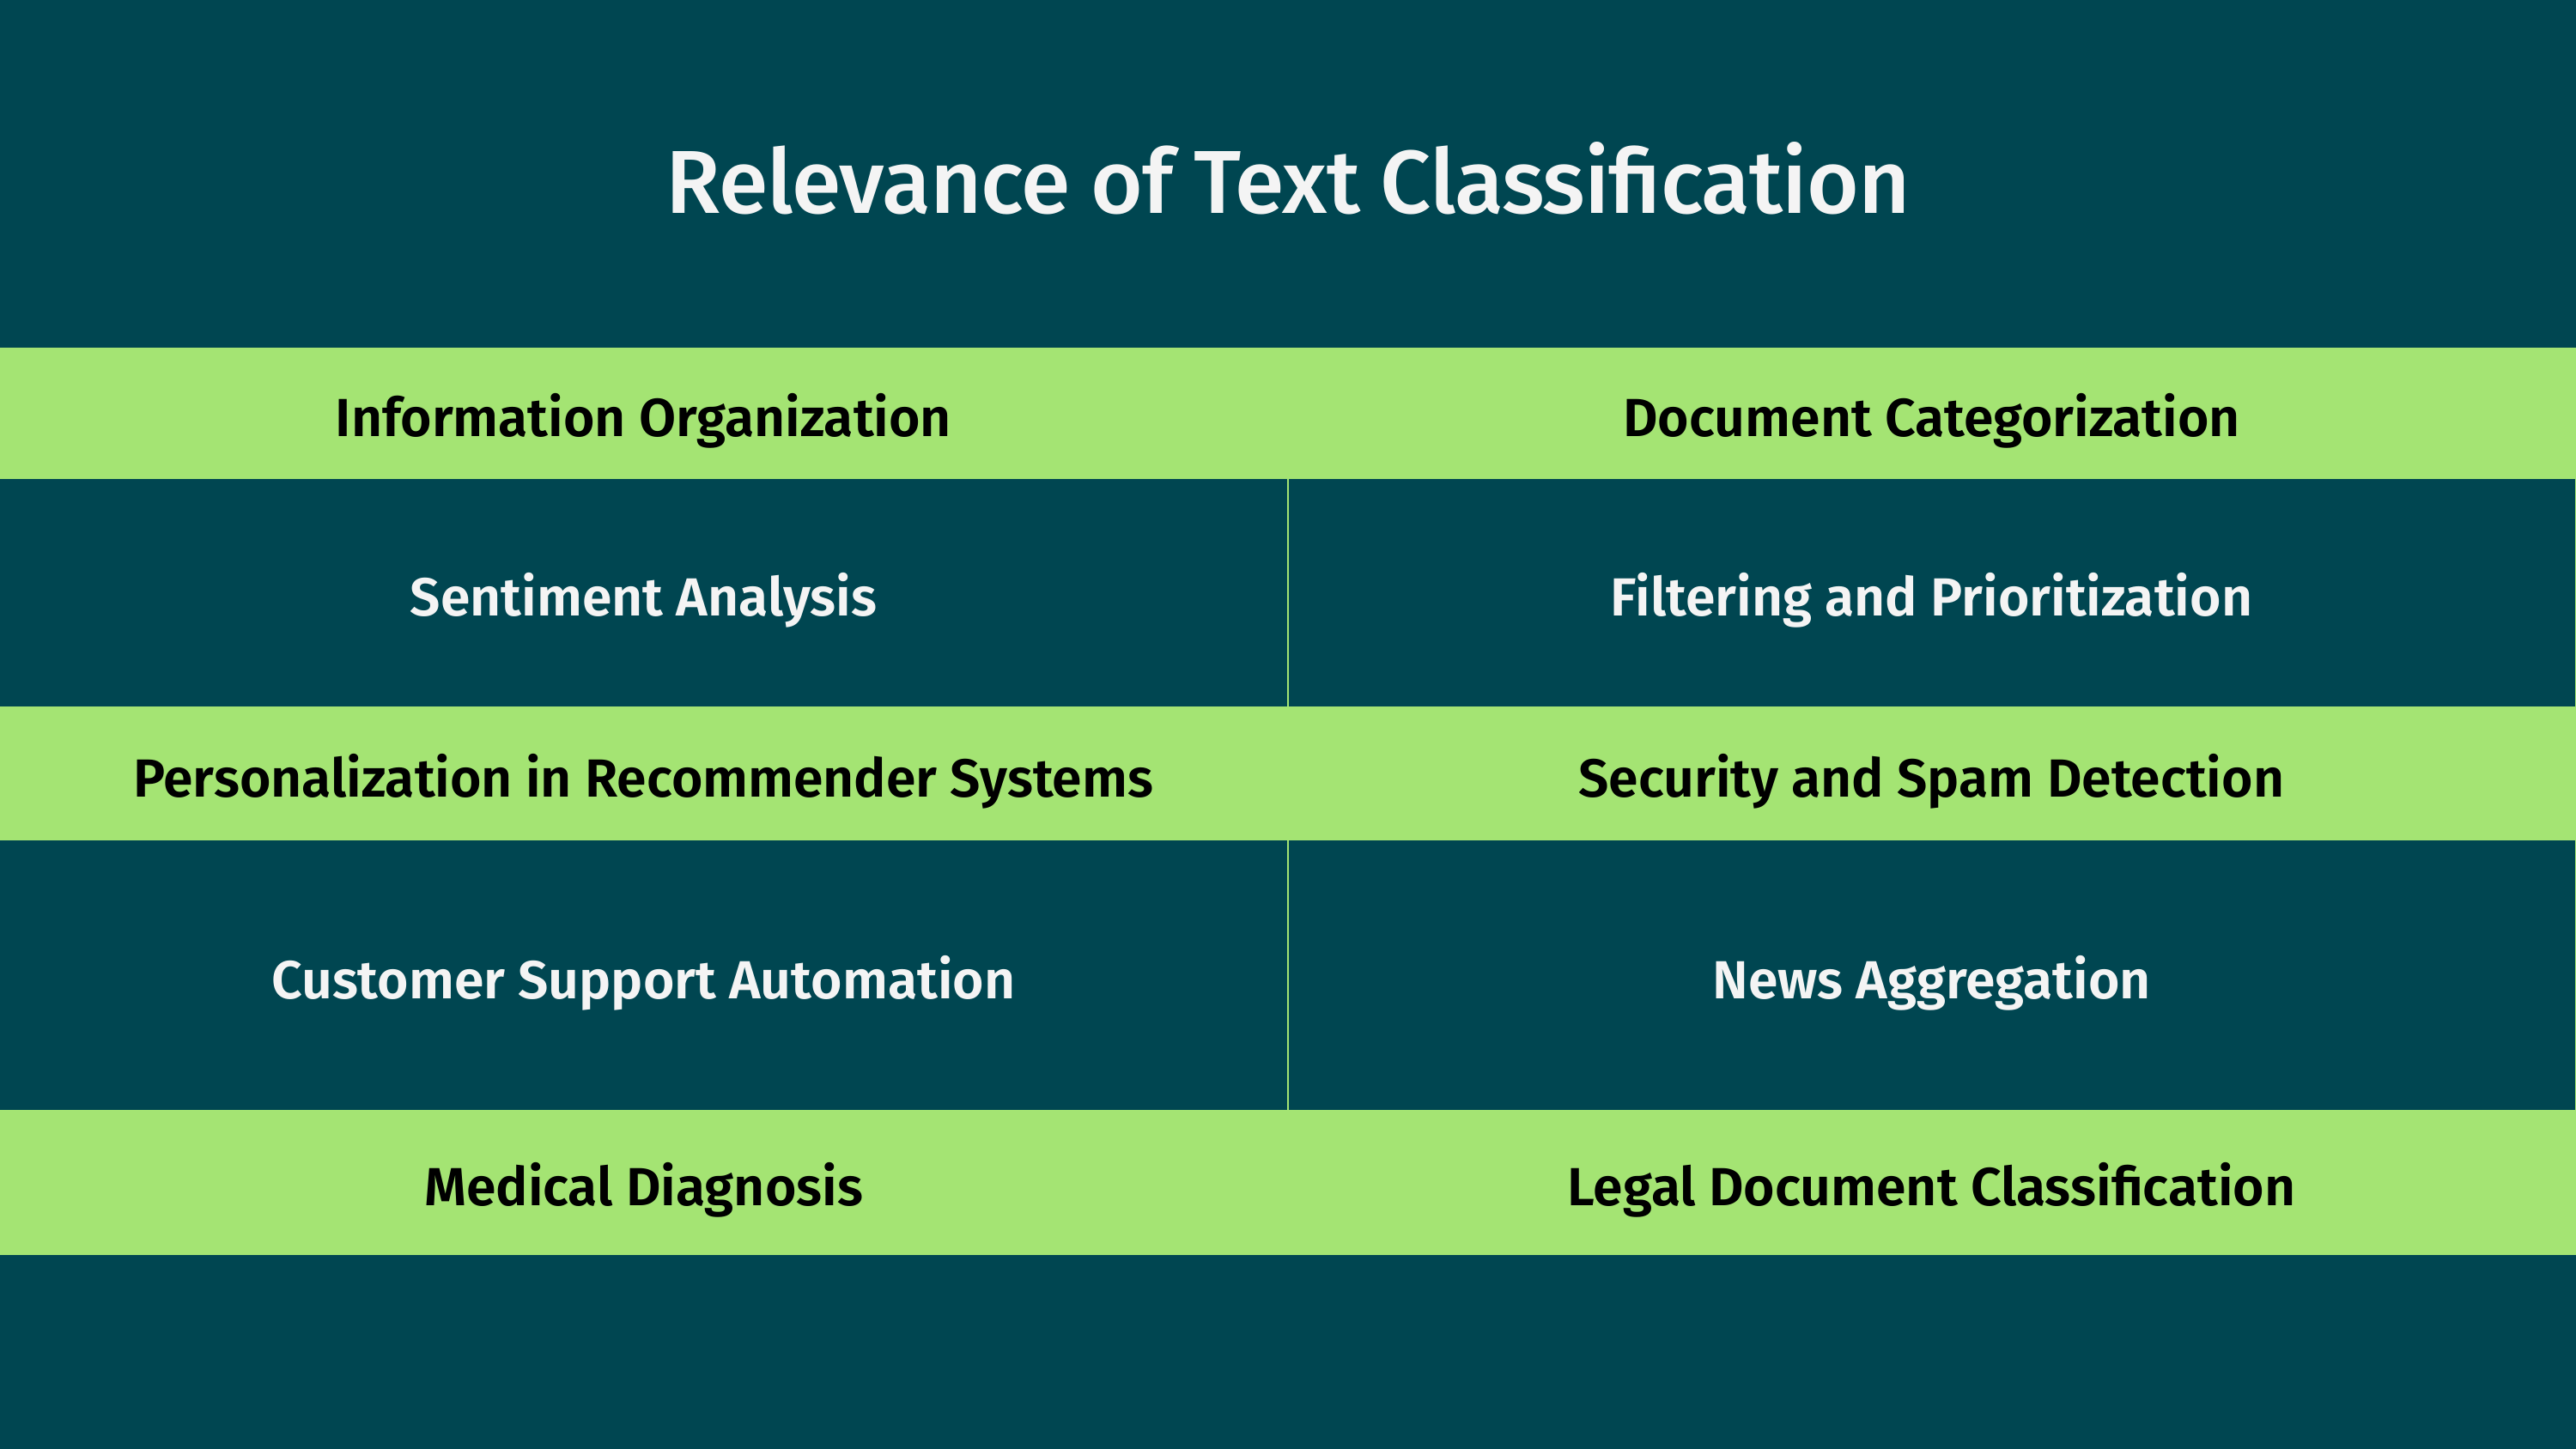

Relevance of Text Classification
| Information Organization | Document Categorization |
| --- | --- |
| Sentiment Analysis | Filtering and Prioritization |
| Personalization in Recommender Systems | Security and Spam Detection |
| Customer Support Automation | News Aggregation |
| Medical Diagnosis | Legal Document Classification |